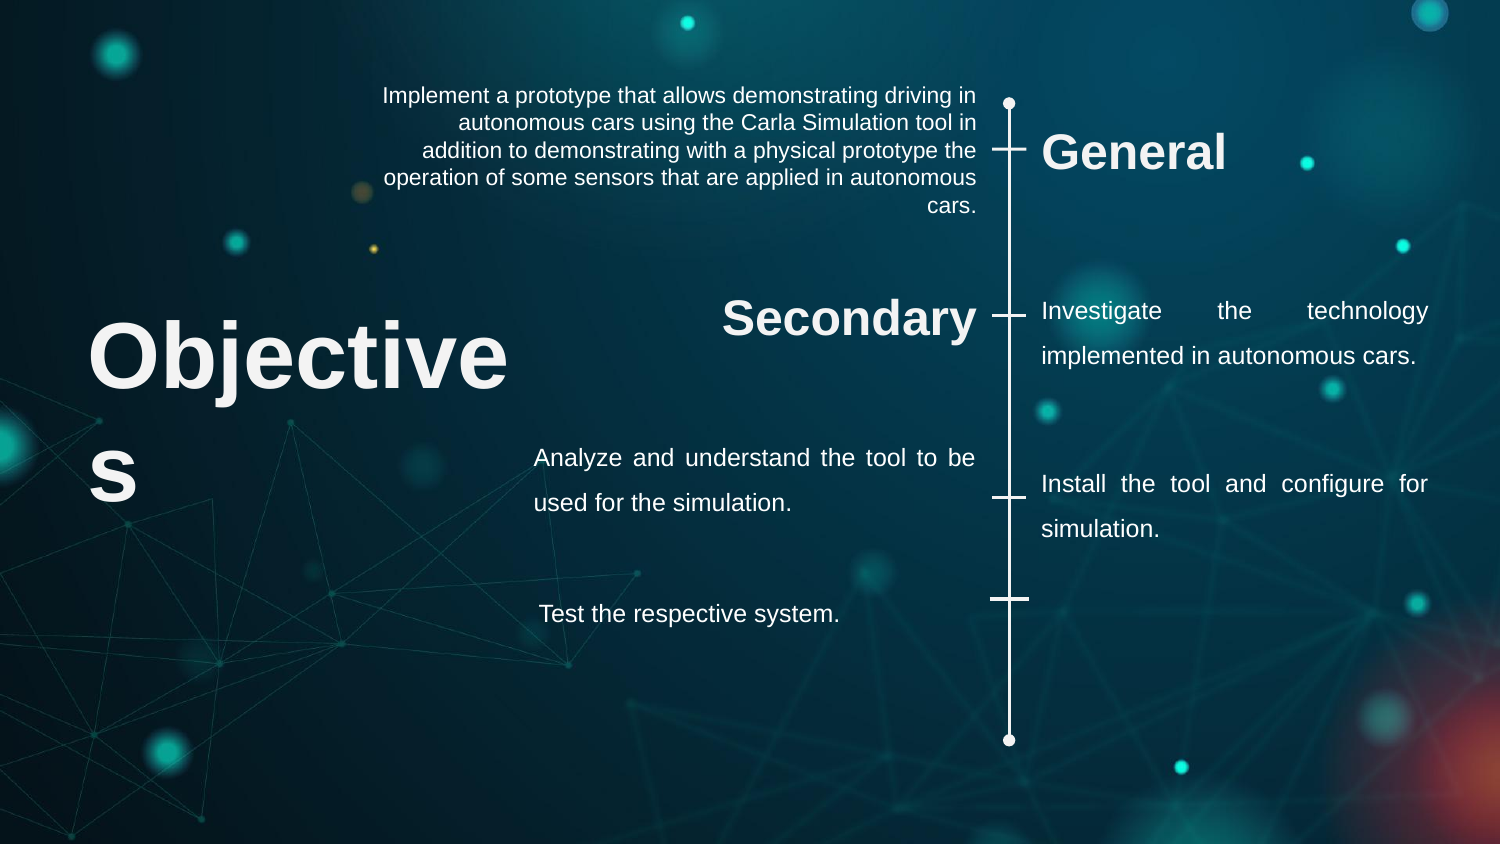

Implement a prototype that allows demonstrating driving in autonomous cars using the Carla Simulation tool in addition to demonstrating with a physical prototype the operation of some sensors that are applied in autonomous cars.
General
Secondary
Investigate the technology implemented in autonomous cars.

# Objectives
Install the tool and configure for simulation.
Analyze and understand the tool to be used for the simulation.

Test the respective system.